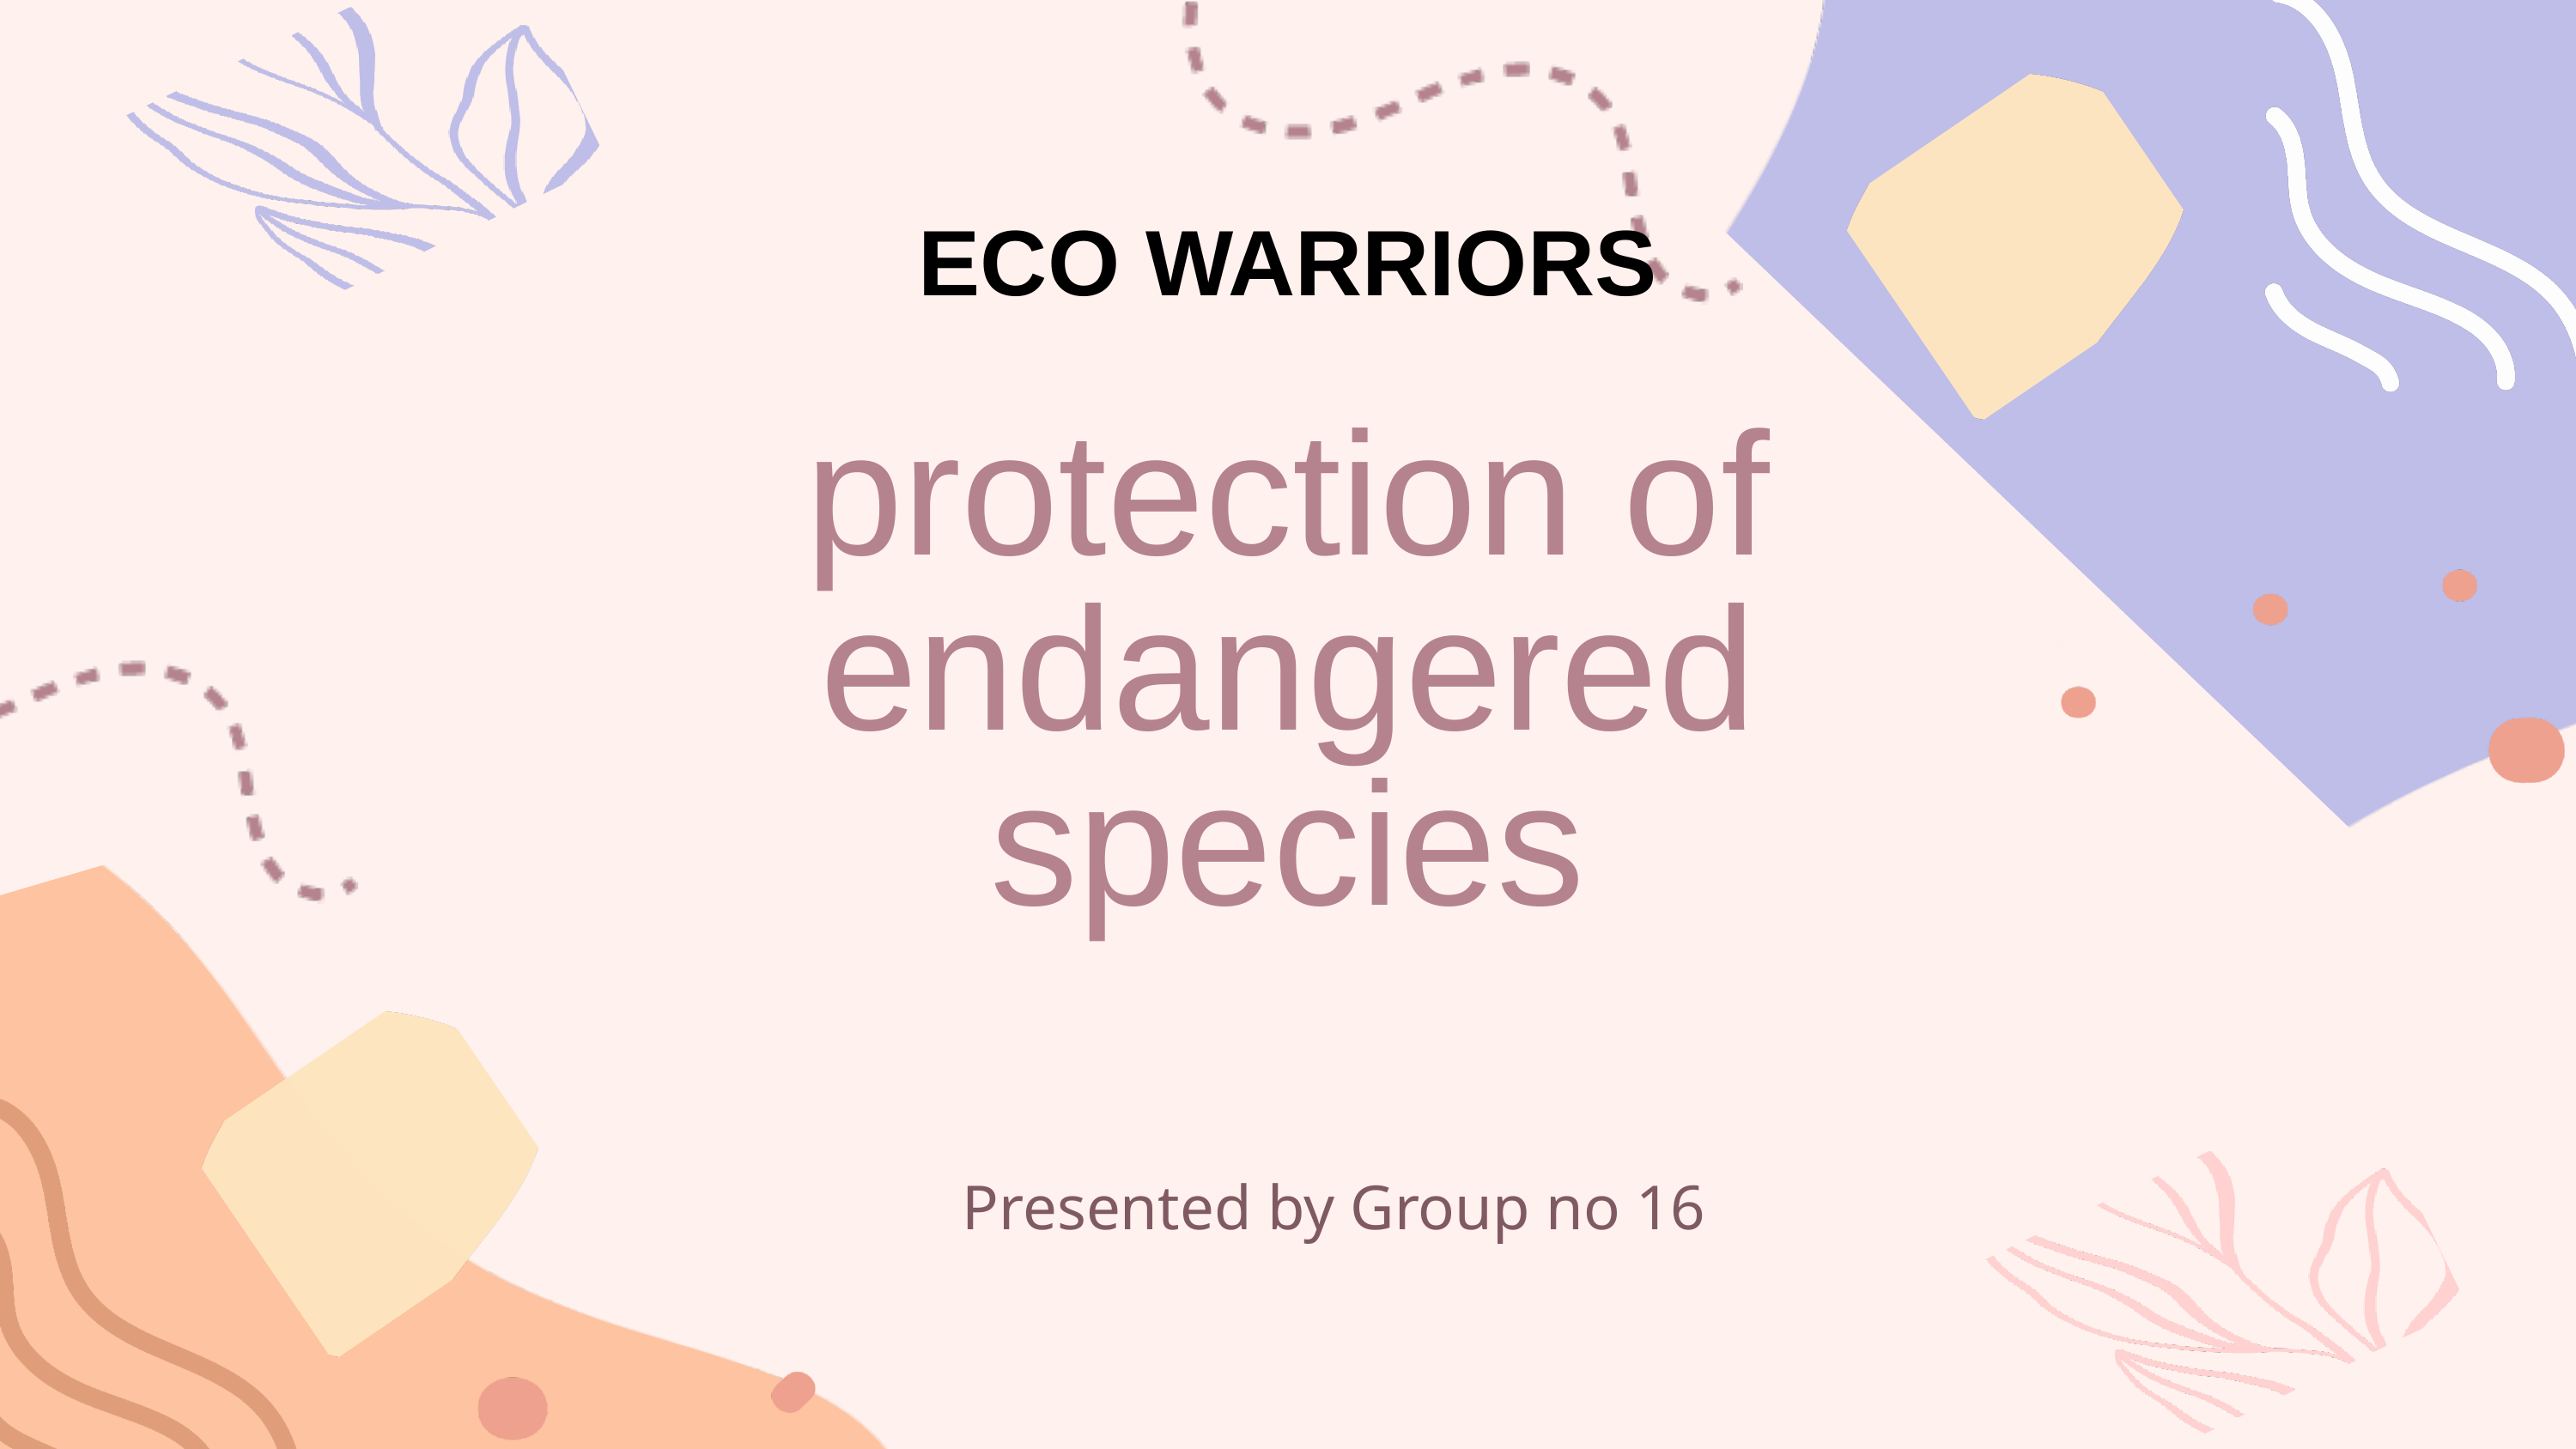

ECO WARRIORS

protection of endangered species

Presented by Group no 16